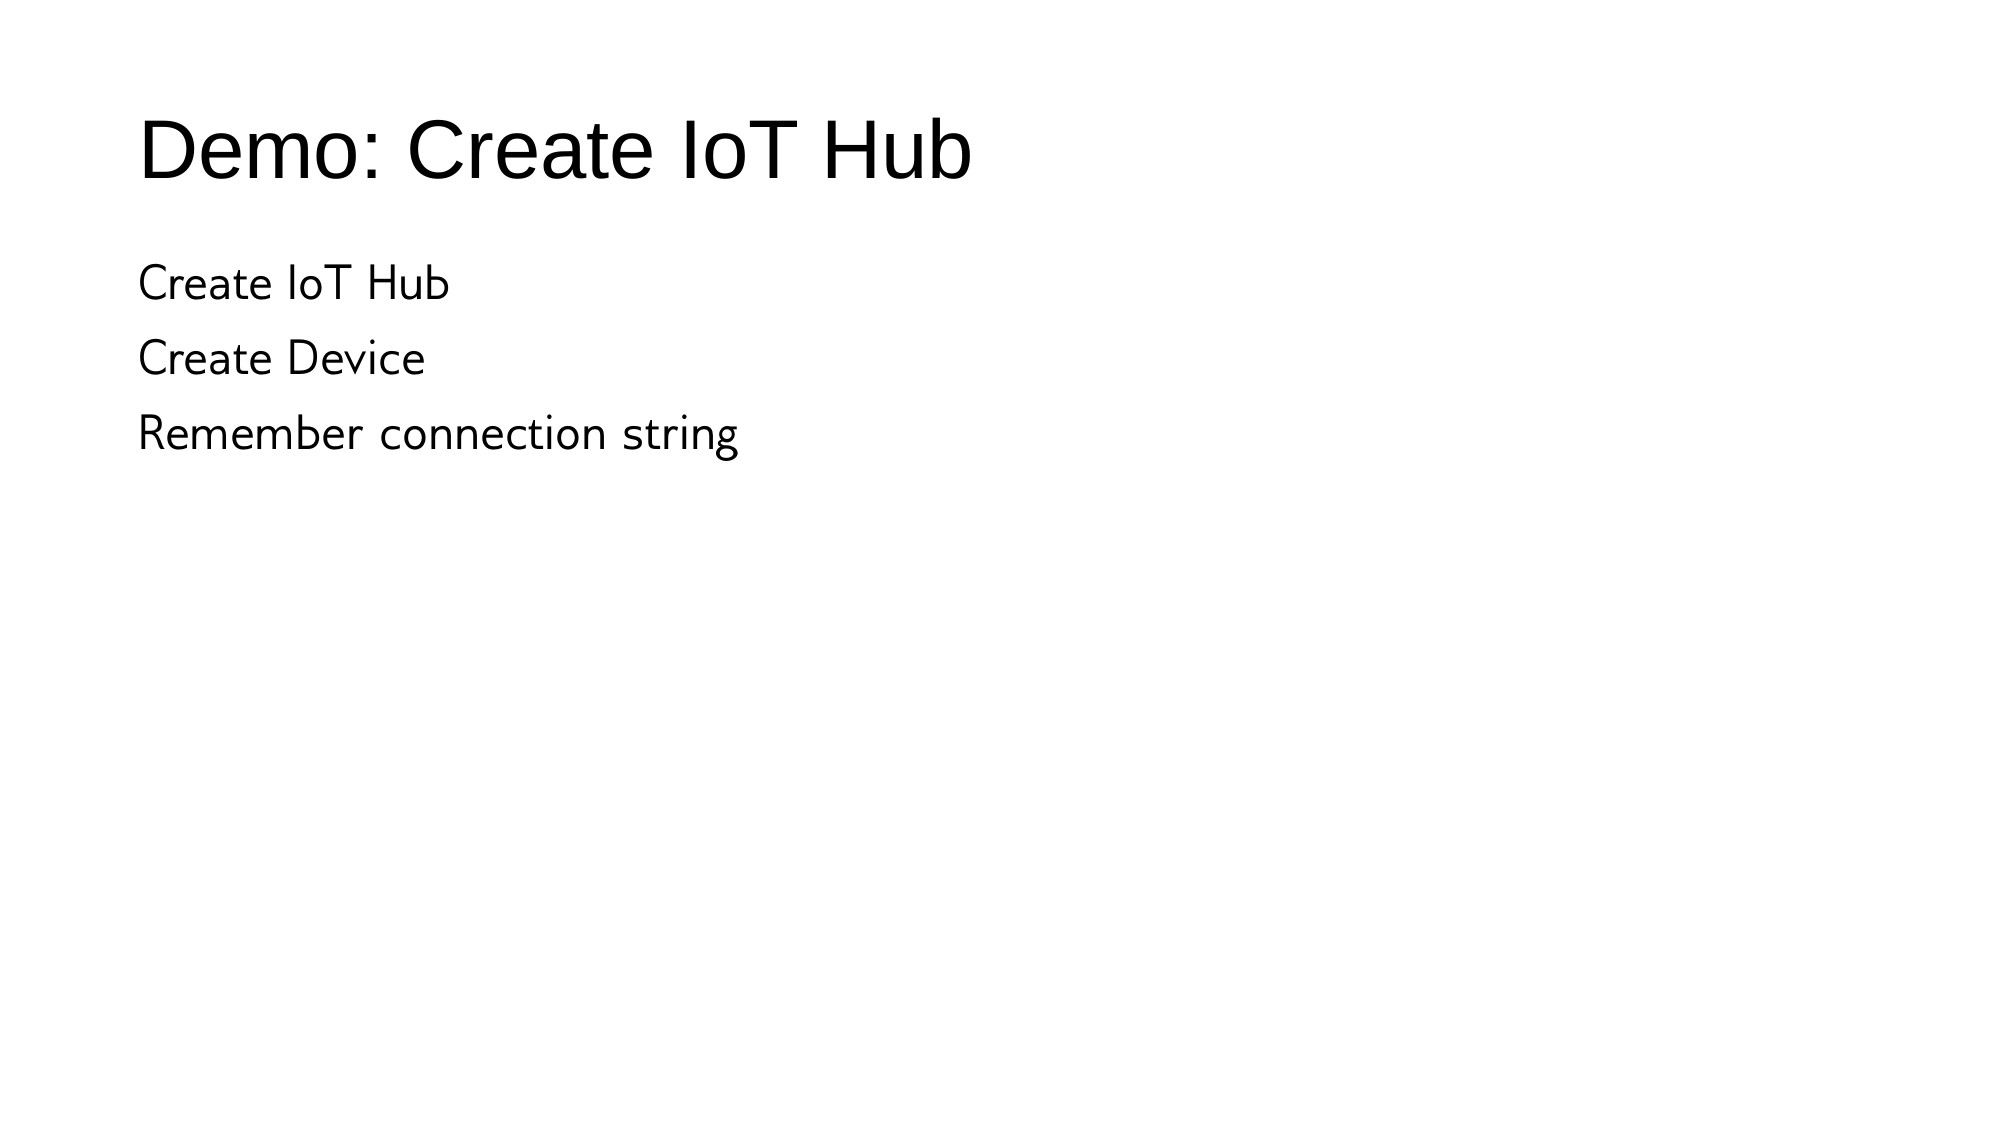

Demo: Create IoT Hub
Create IoT Hub
Create Device
Remember connection string